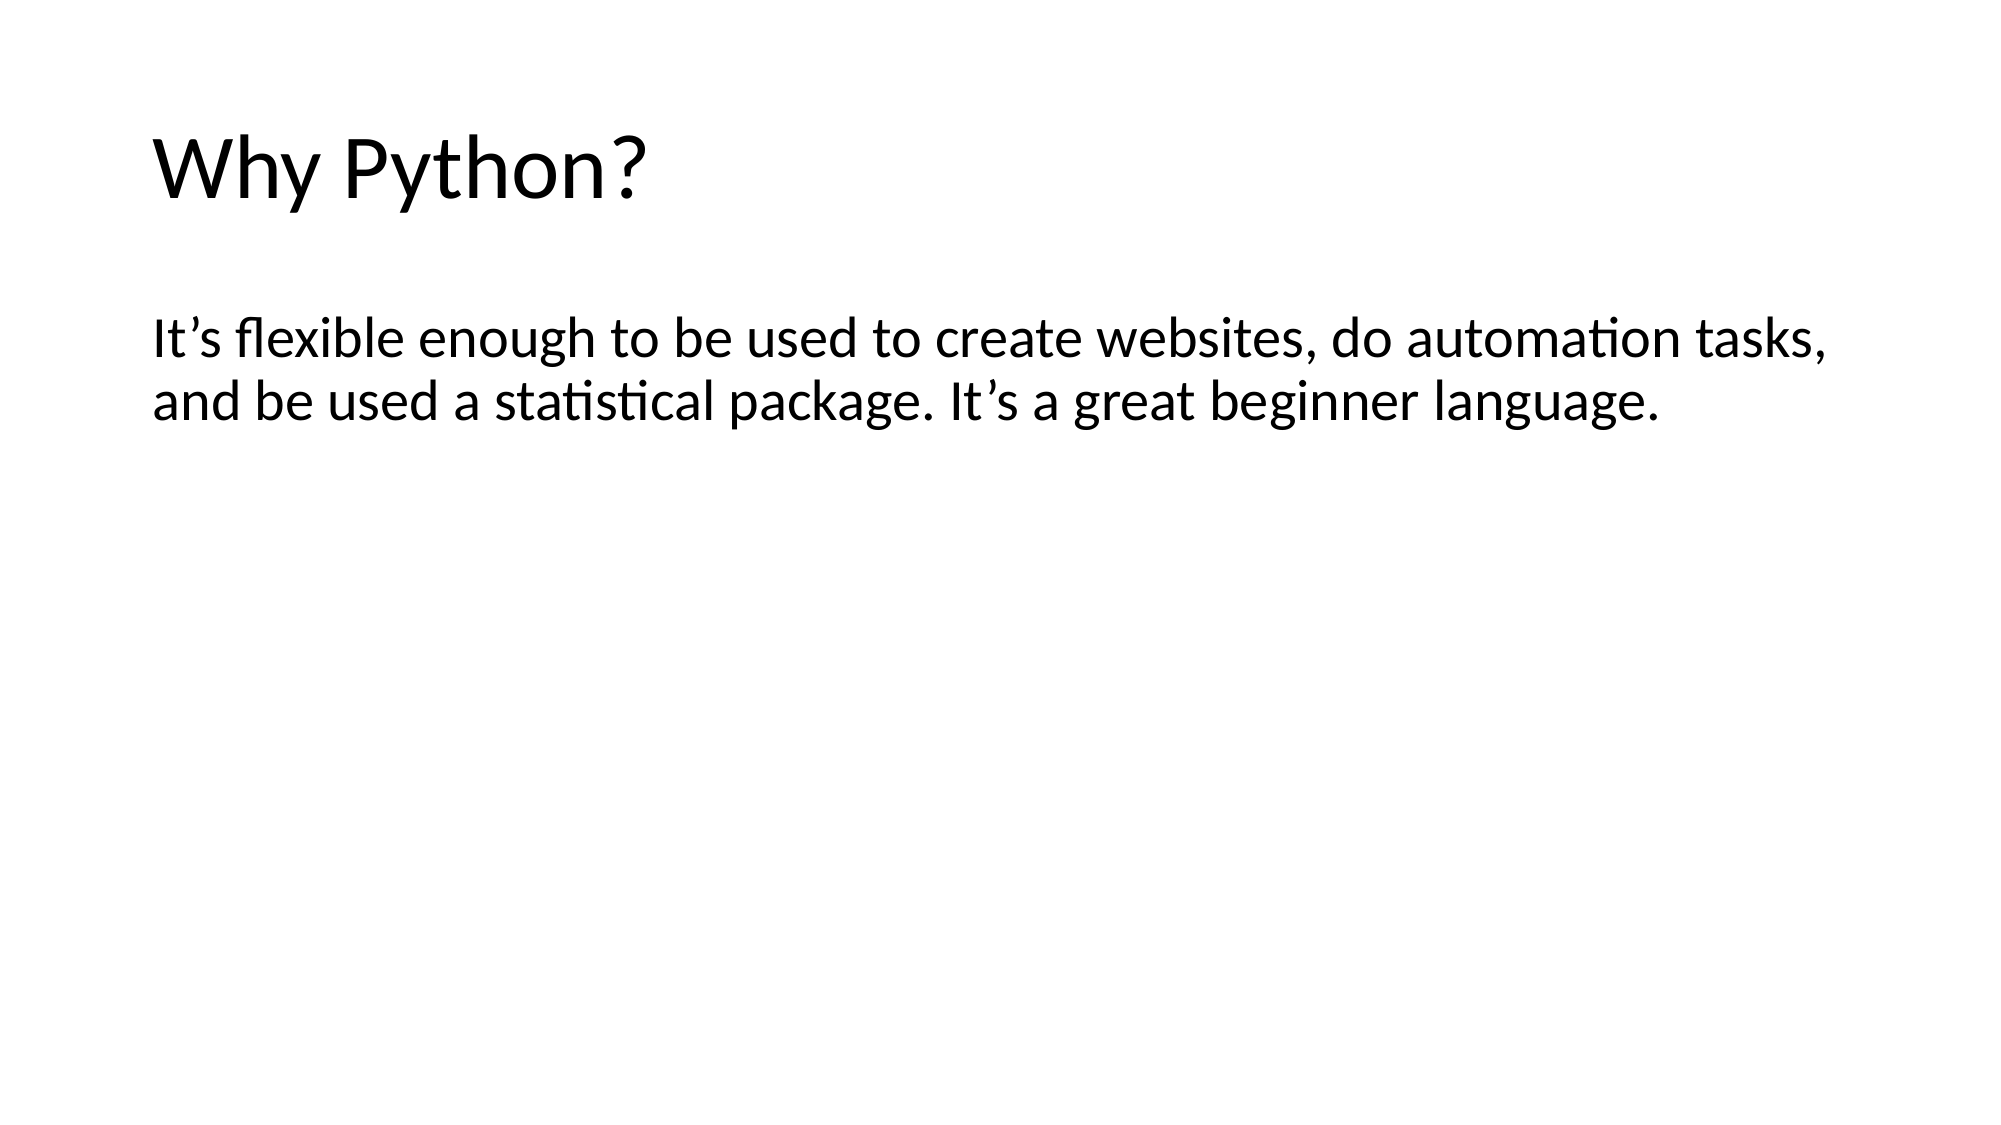

# Why Python?
It’s flexible enough to be used to create websites, do automation tasks, and be used a statistical package. It’s a great beginner language.